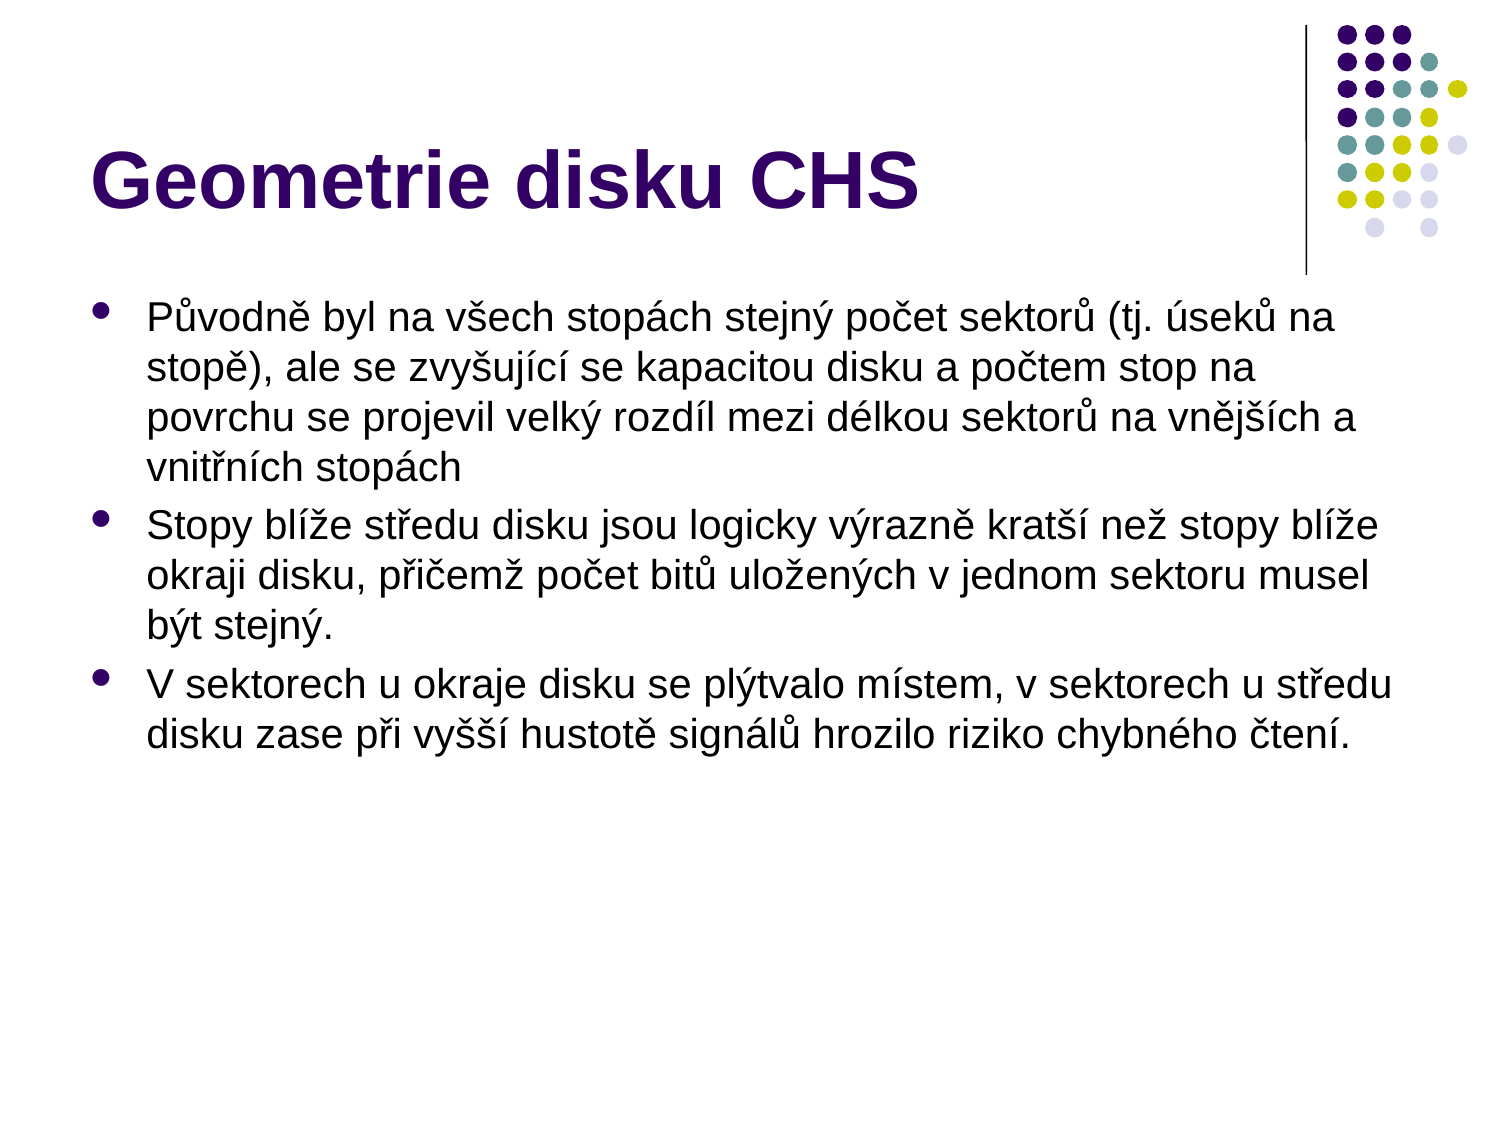

# Geometrie disku CHS
Původně byl na všech stopách stejný počet sektorů (tj. úseků na stopě), ale se zvyšující se kapacitou disku a počtem stop na povrchu se projevil velký rozdíl mezi délkou sektorů na vnějších a vnitřních stopách
Stopy blíže středu disku jsou logicky výrazně kratší než stopy blíže okraji disku, přičemž počet bitů uložených v jednom sektoru musel být stejný.
V sektorech u okraje disku se plýtvalo místem, v sektorech u středu disku zase při vyšší hustotě signálů hrozilo riziko chybného čtení.